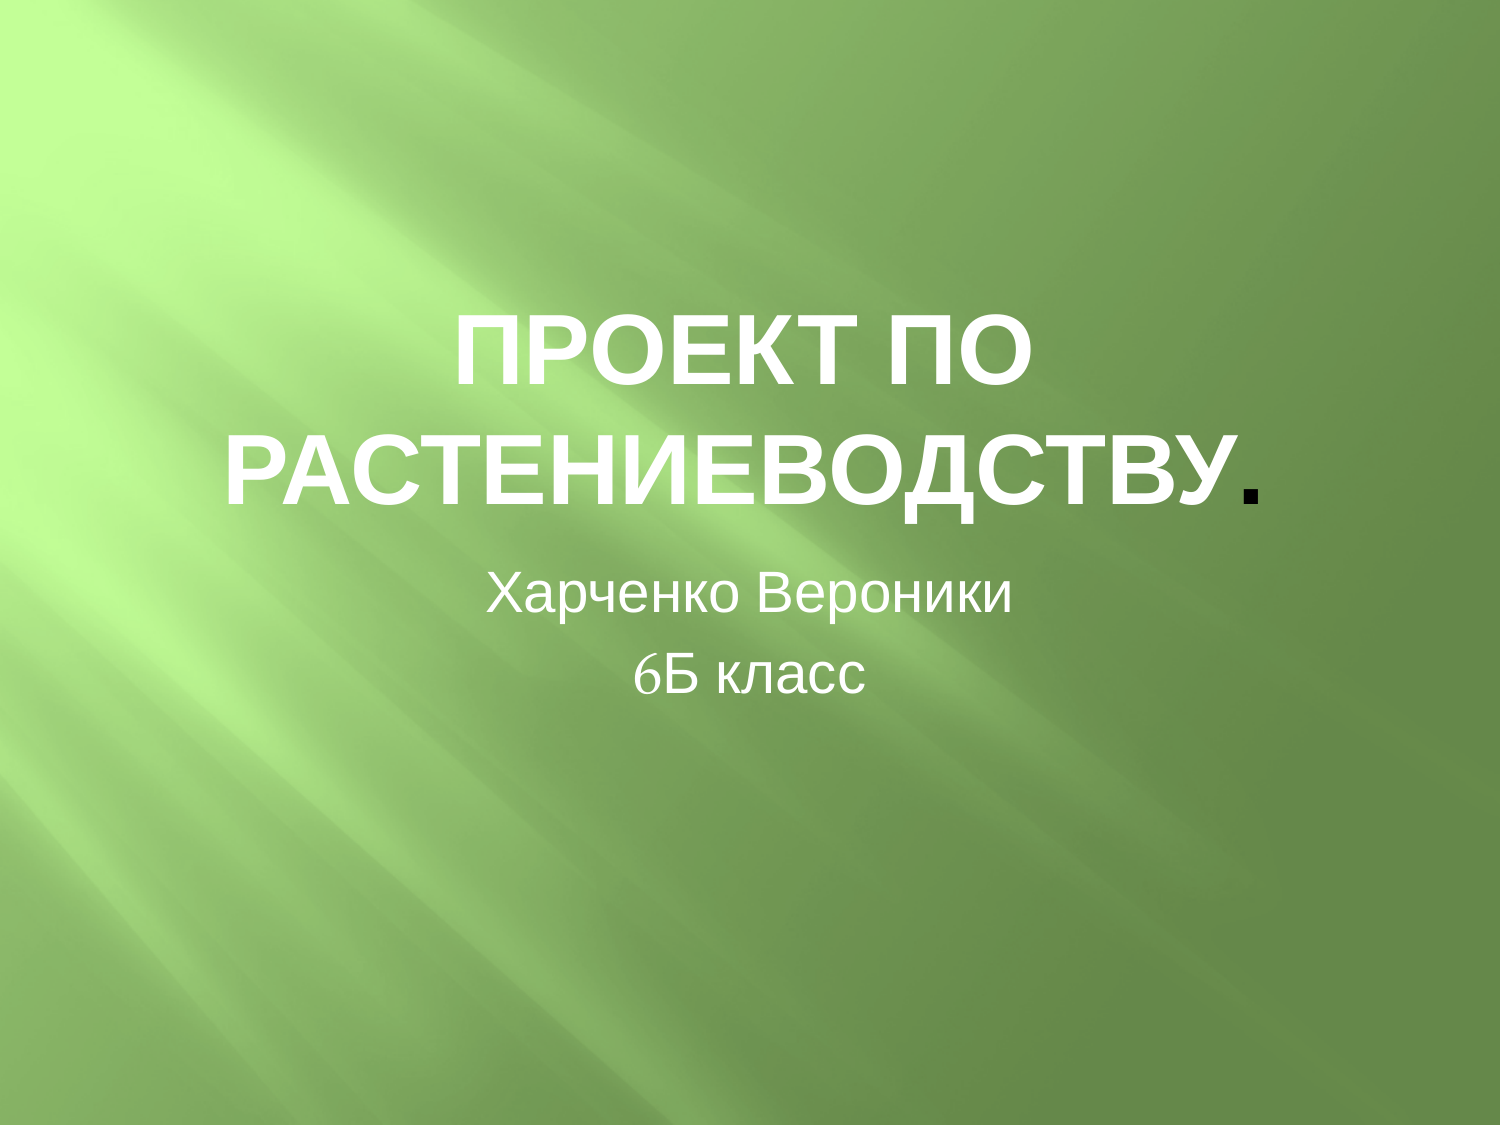

# Проект по растениеводству.
Харченко Вероники
6Б класс